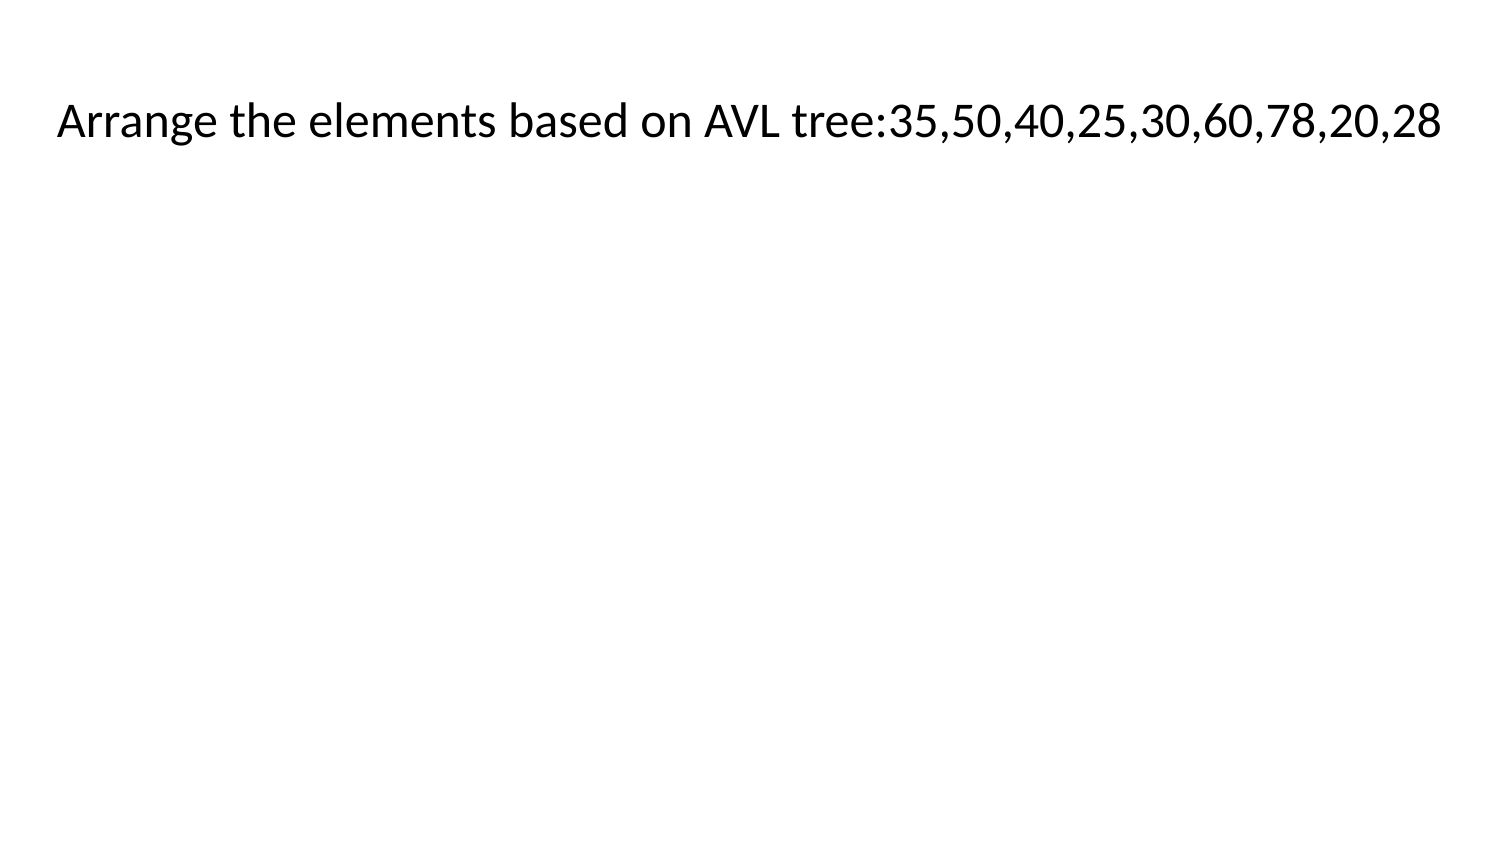

# Arrange the elements based on AVL tree:35,50,40,25,30,60,78,20,28